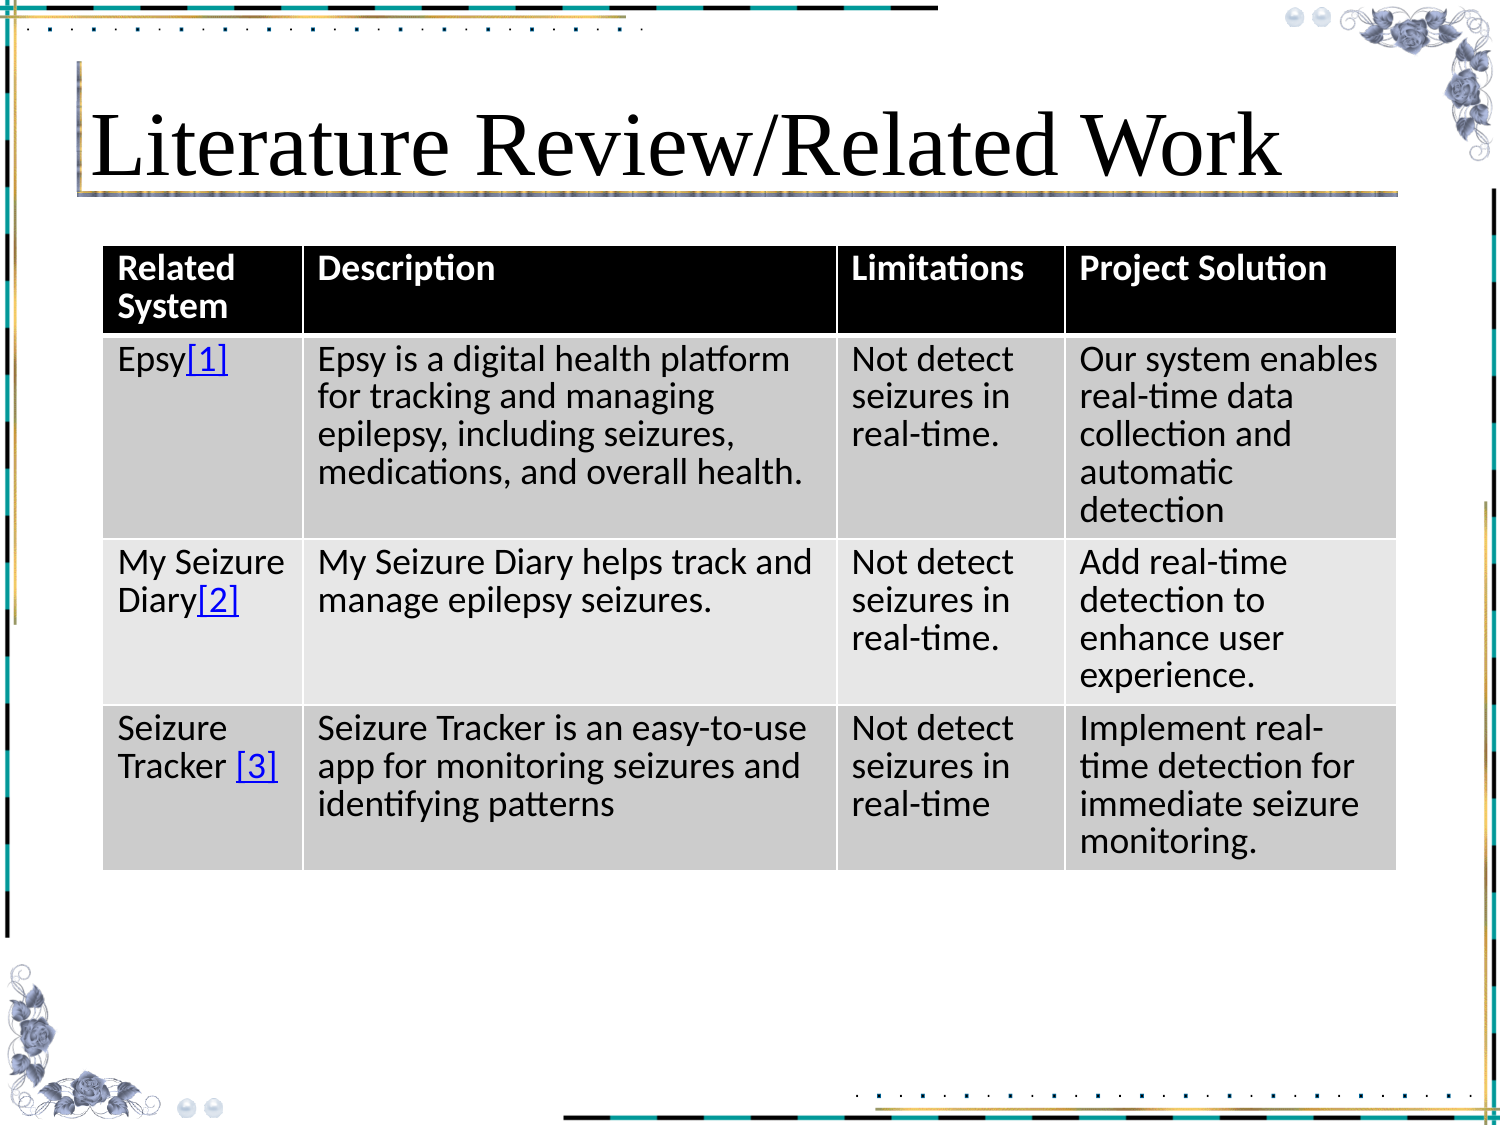

# Literature Review/Related Work
| Related System | Description | Limitations | Project Solution |
| --- | --- | --- | --- |
| Epsy[1] | Epsy is a digital health platform for tracking and managing epilepsy, including seizures, medications, and overall health. | Not detect seizures in real-time. | Our system enables real-time data collection and automatic detection |
| My Seizure Diary[2] | My Seizure Diary helps track and manage epilepsy seizures. | Not detect seizures in real-time. | Add real-time detection to enhance user experience. |
| Seizure Tracker [3] | Seizure Tracker is an easy-to-use app for monitoring seizures and identifying patterns | Not detect seizures in real-time | Implement real-time detection for immediate seizure monitoring. |